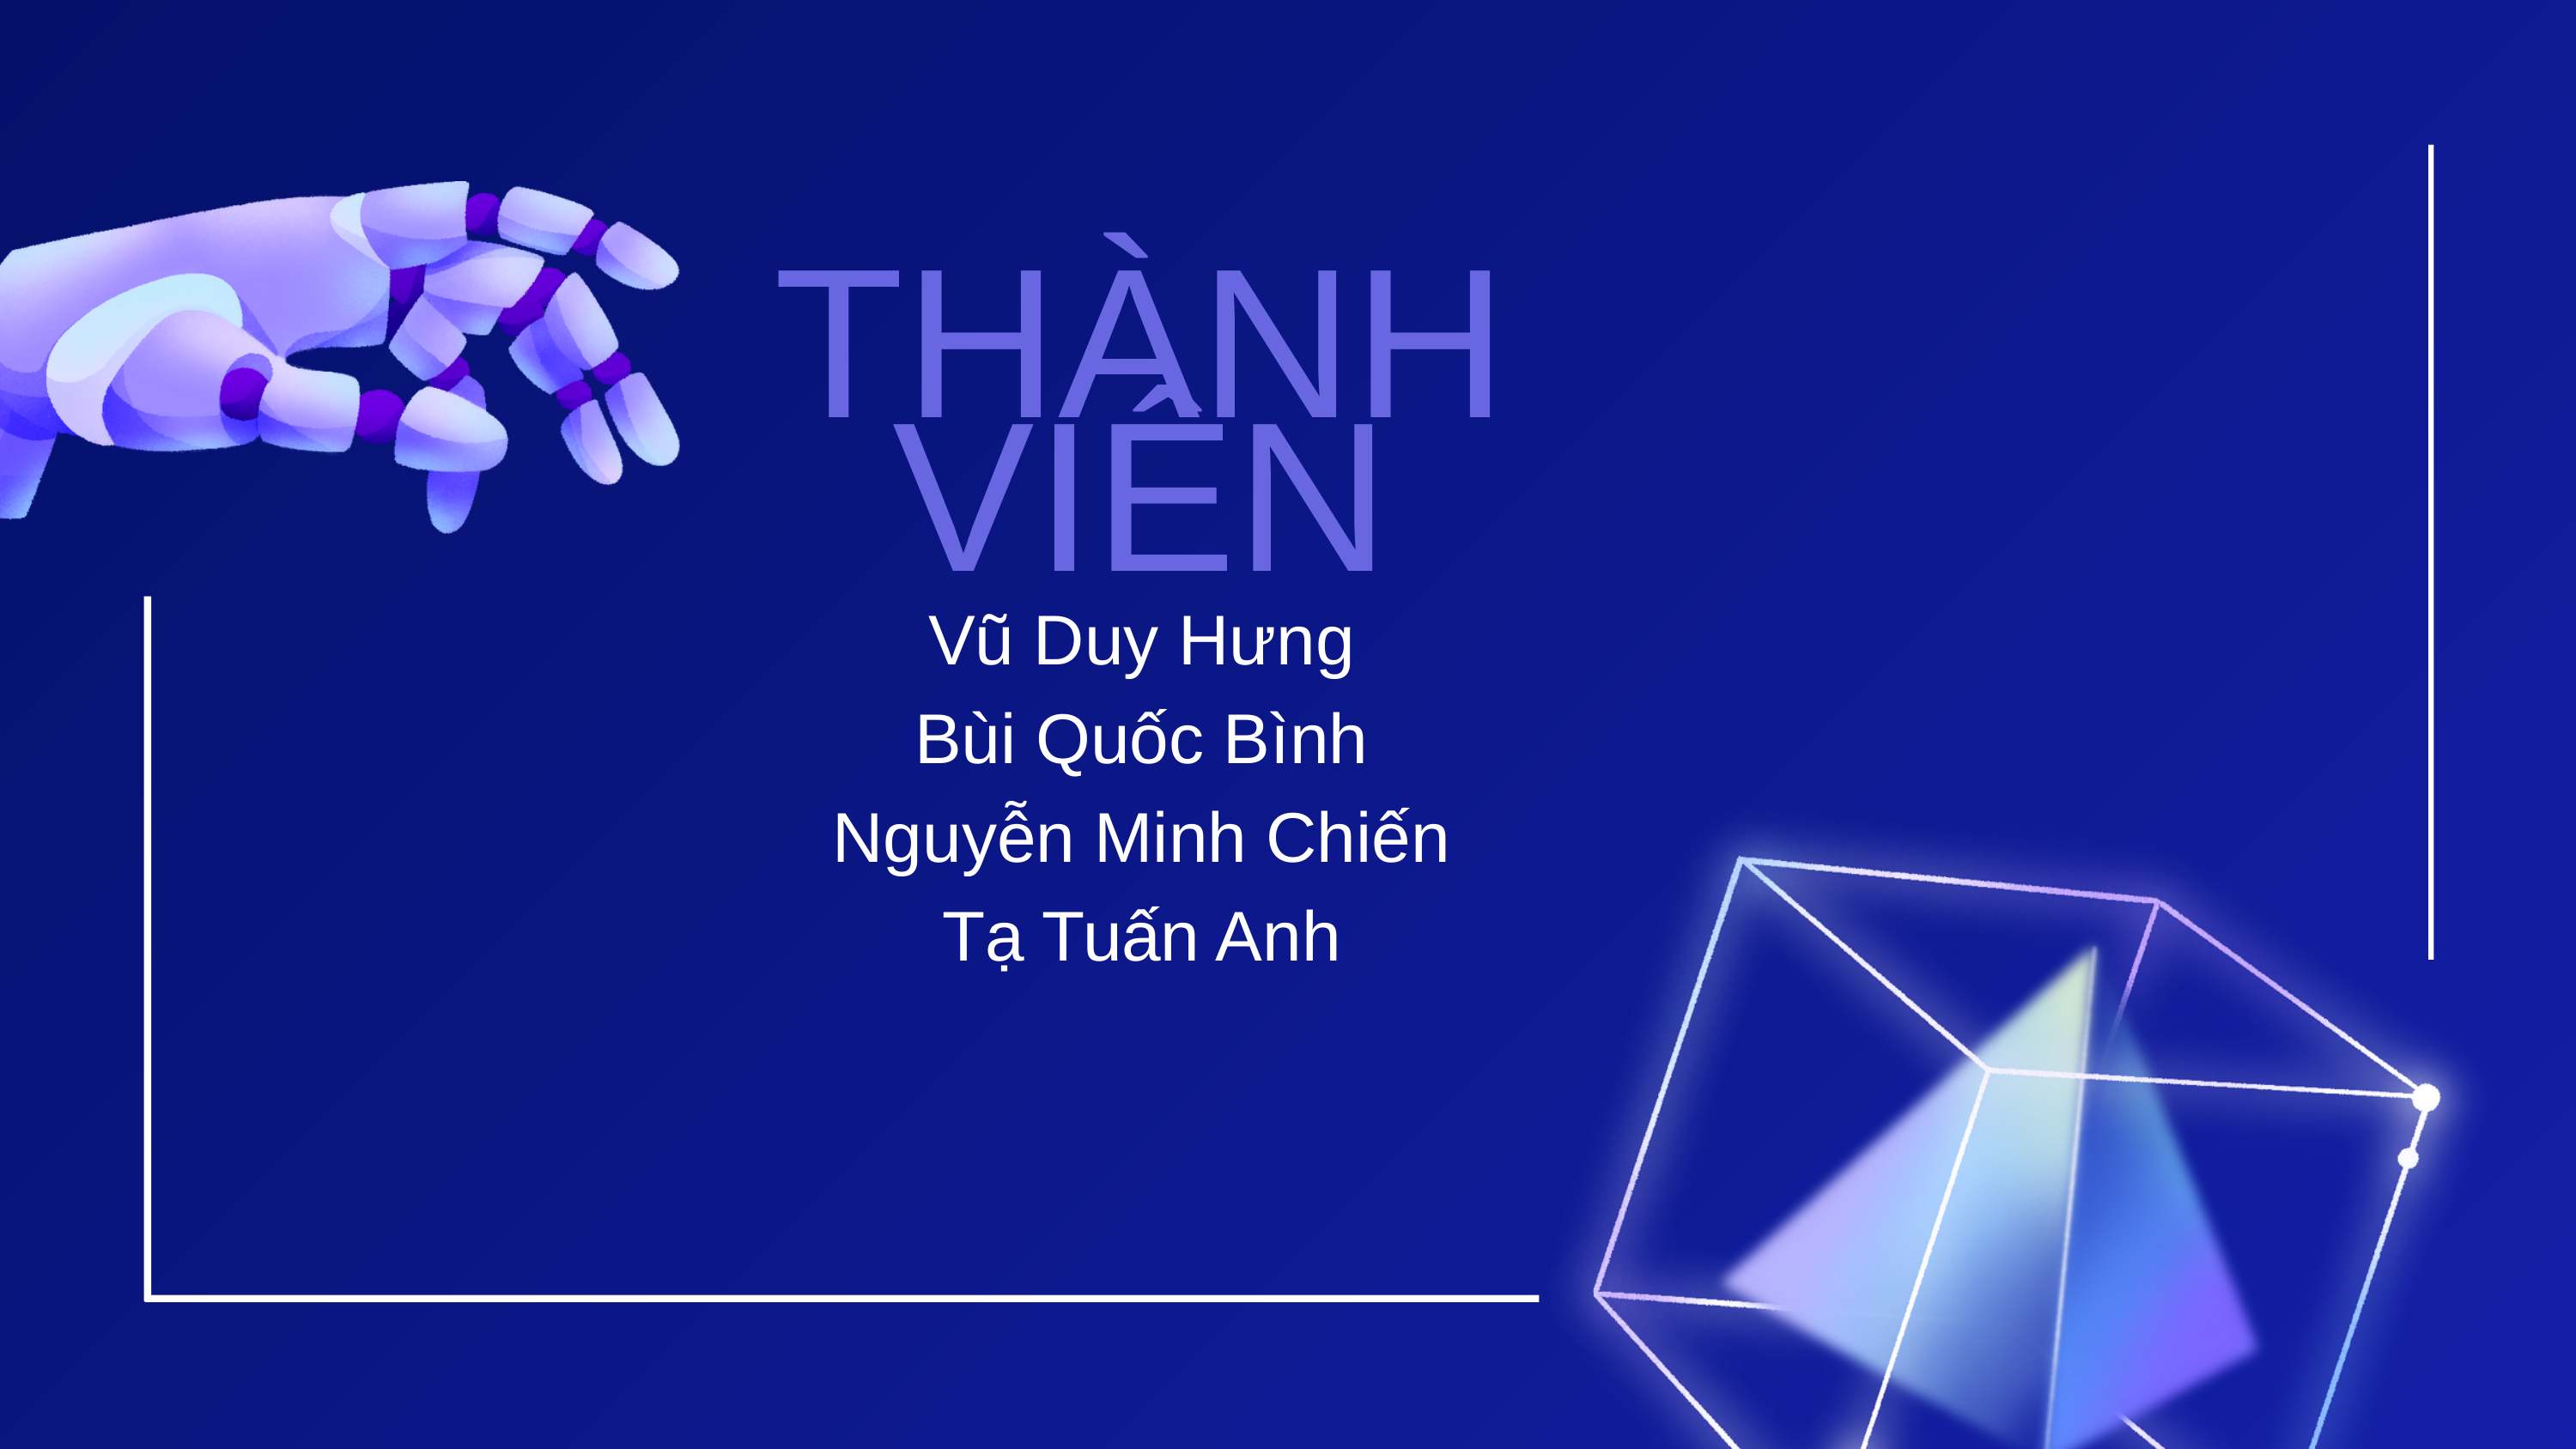

THÀNH VIÊN
Vũ Duy Hưng
Bùi Quốc Bình
Nguyễn Minh Chiến
Tạ Tuấn Anh